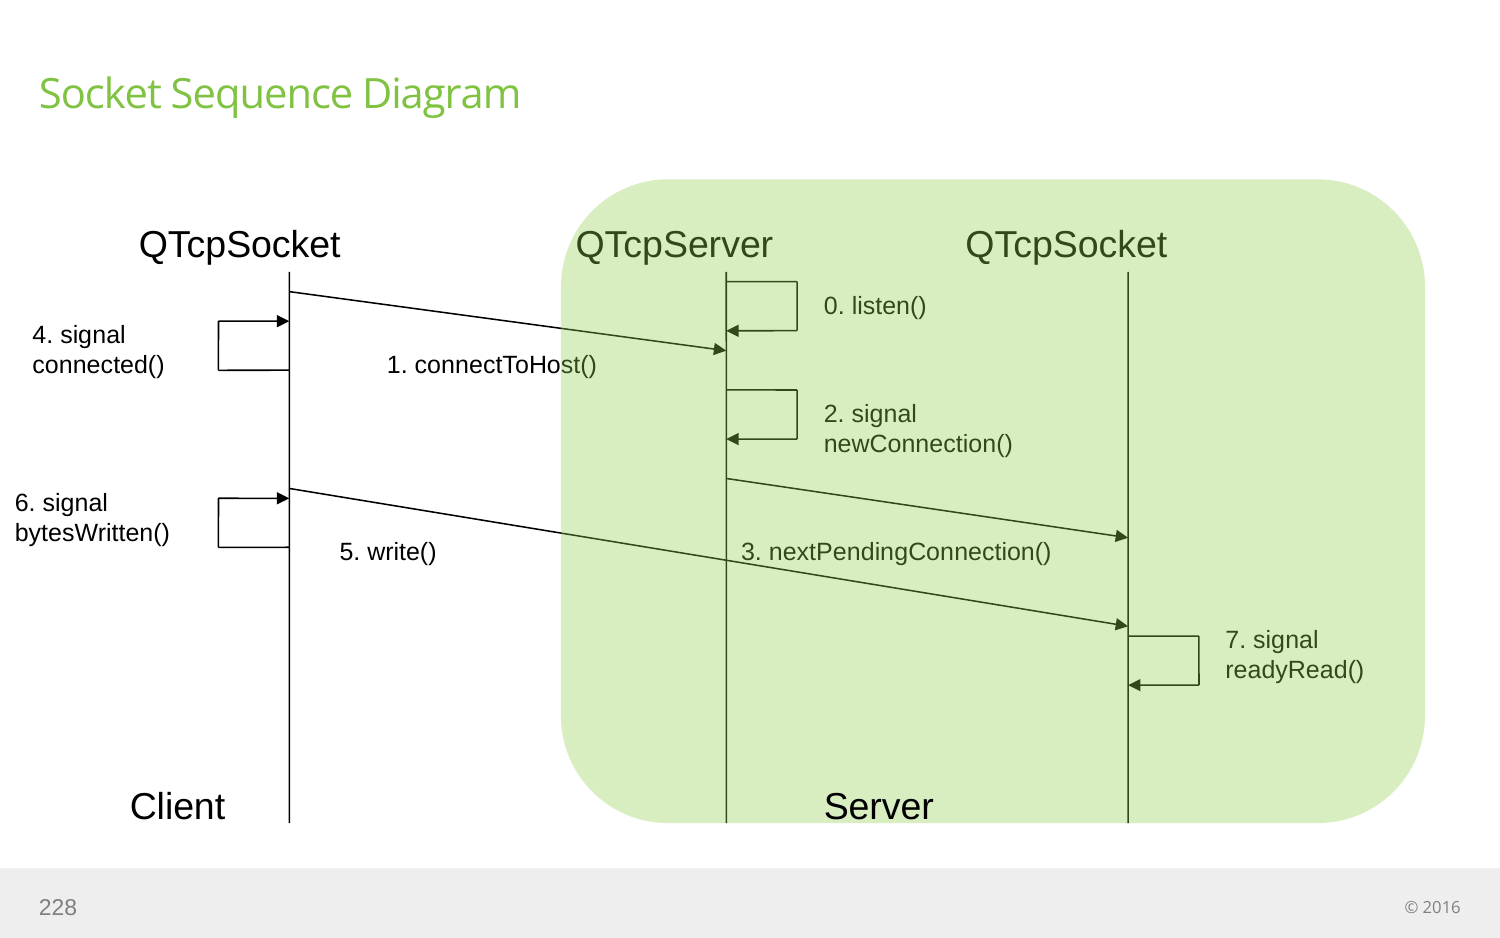

# Socket Sequence Diagram

QTcpSocket
QTcpServer
QTcpSocket

0. listen()

4. signal connected()

1. connectToHost()

2. signal newConnection()
6. signal bytesWritten()

5. write()
3. nextPendingConnection()
7. signal readyRead()

Client
Server
228
© 2016